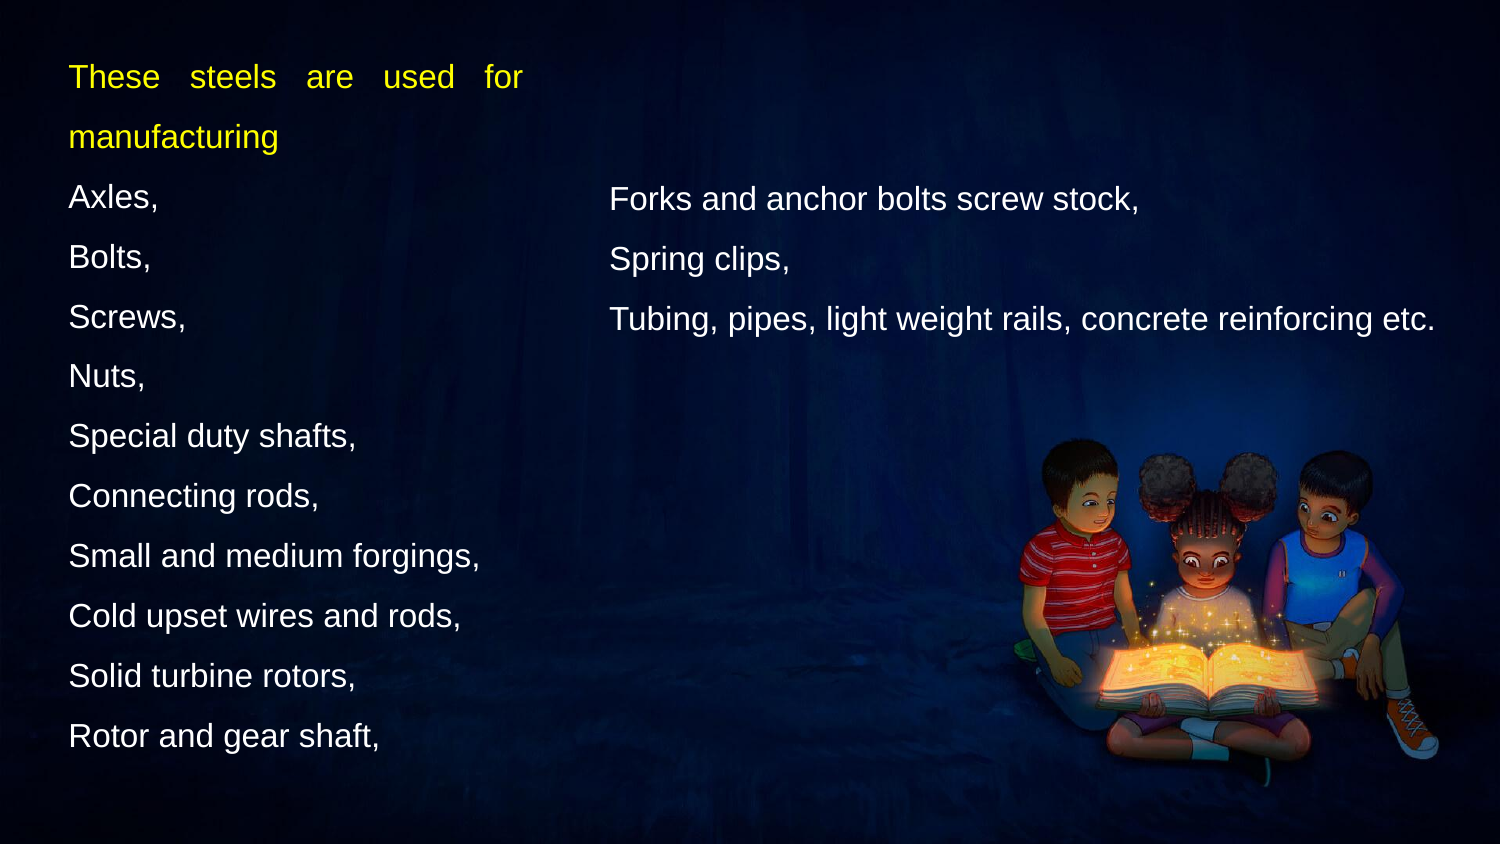

These steels are used for manufacturing
Axles,
Bolts,
Screws,
Nuts,
Special duty shafts,
Connecting rods,
Small and medium forgings,
Cold upset wires and rods,
Solid turbine rotors,
Rotor and gear shaft,
Forks and anchor bolts screw stock,
Spring clips,
Tubing, pipes, light weight rails, concrete reinforcing etc.